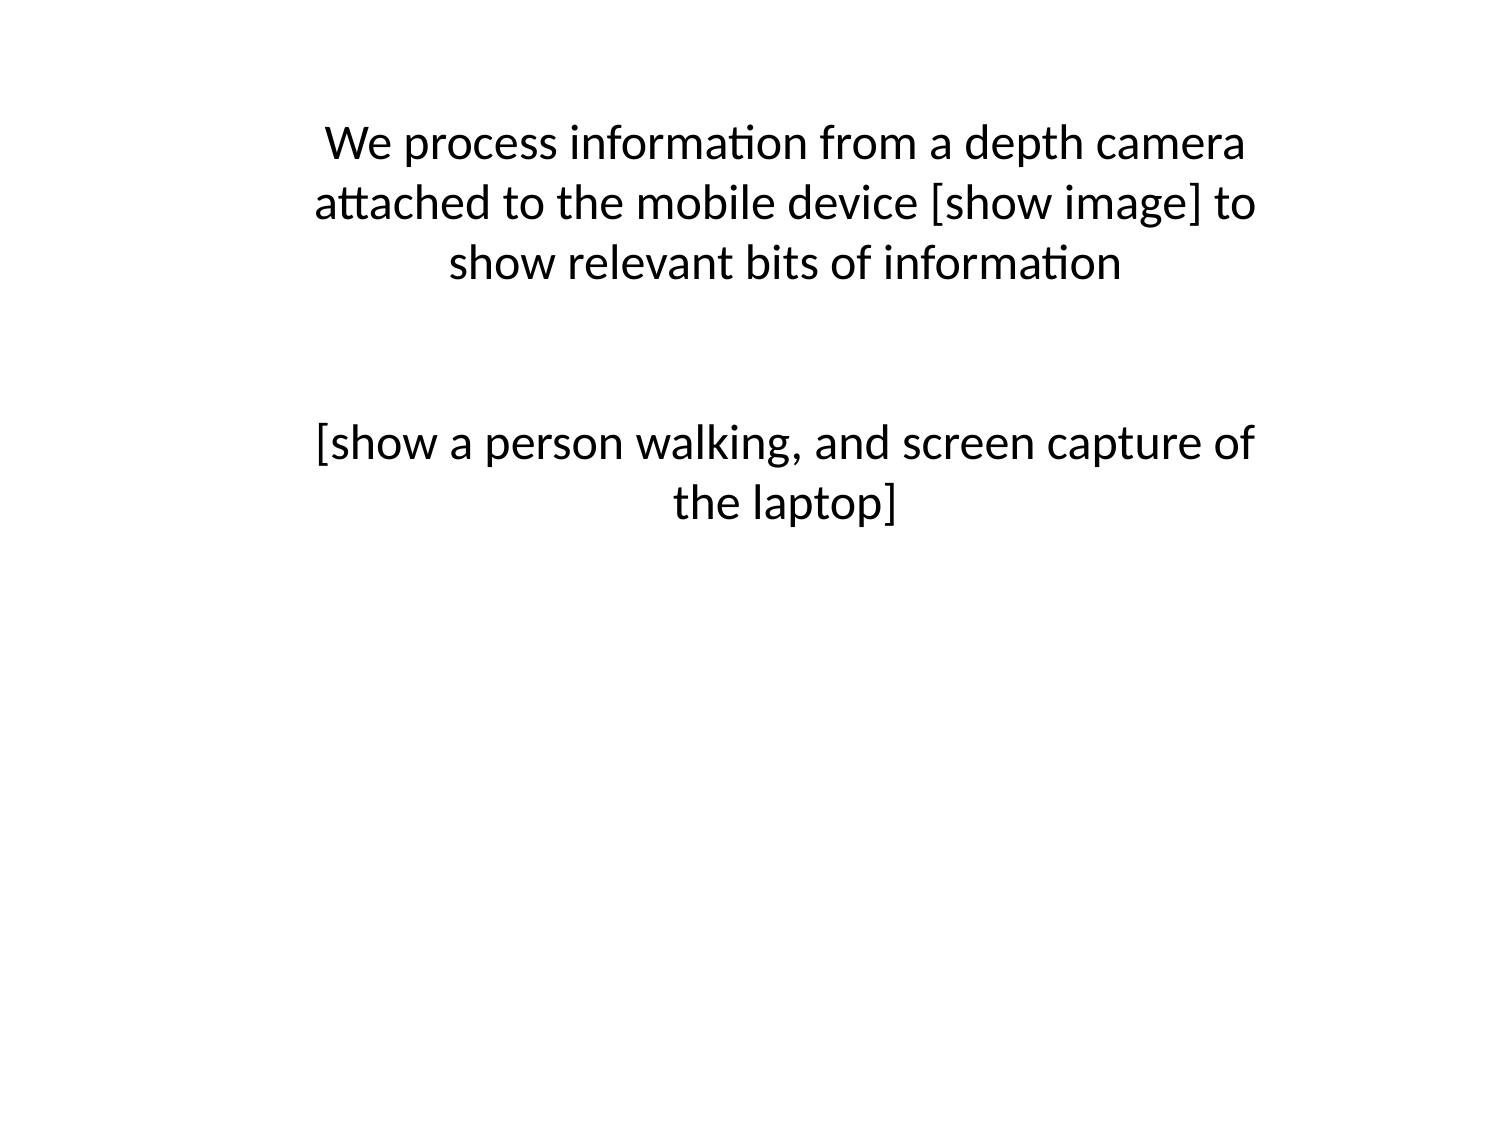

We process information from a depth camera attached to the mobile device [show image] to show relevant bits of information

[show a person walking, and screen capture of the laptop]